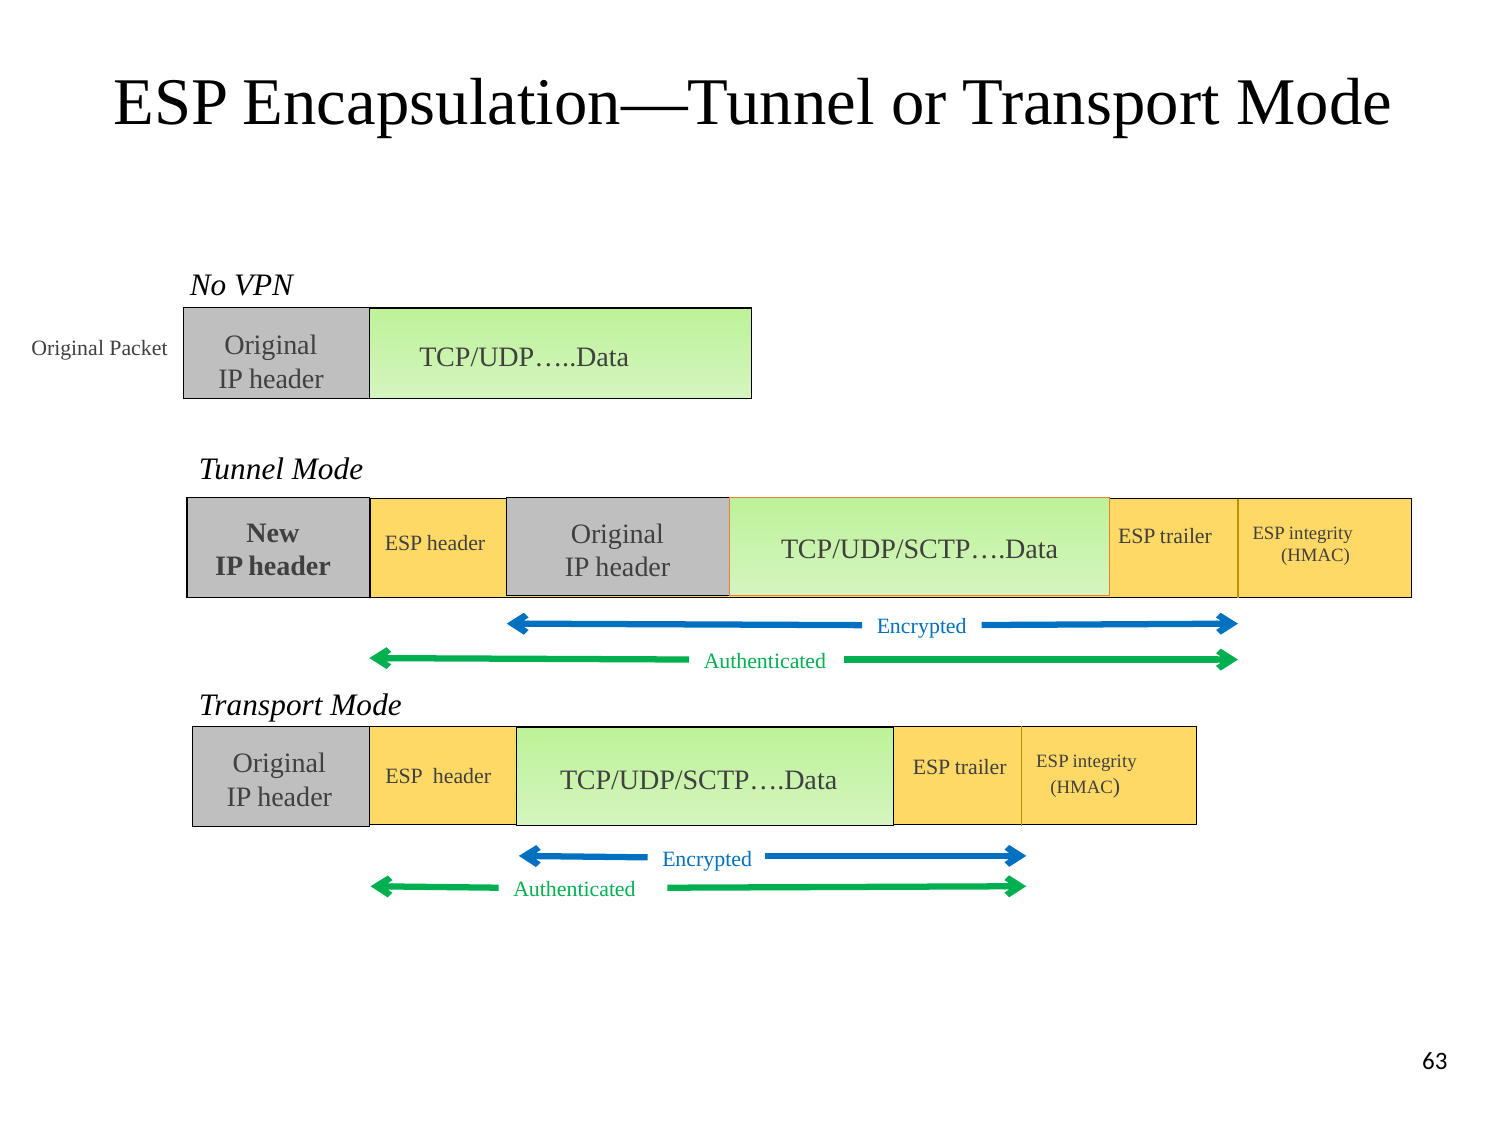

# ESP Encapsulation—Tunnel or Transport Mode
No VPN

Original
IP header
Original Packet
TCP/UDP…..Data
Tunnel Mode

New
IP header
Original
IP header
ESP integrity
      (HMAC)
ESP trailer
ESP header
TCP/UDP/SCTP….Data
Encrypted
Authenticated
Transport Mode

Original
IP header
ESP integrity
   (HMAC)
ESP trailer
TCP/UDP/SCTP….Data
ESP  header
Encrypted
Authenticated
63